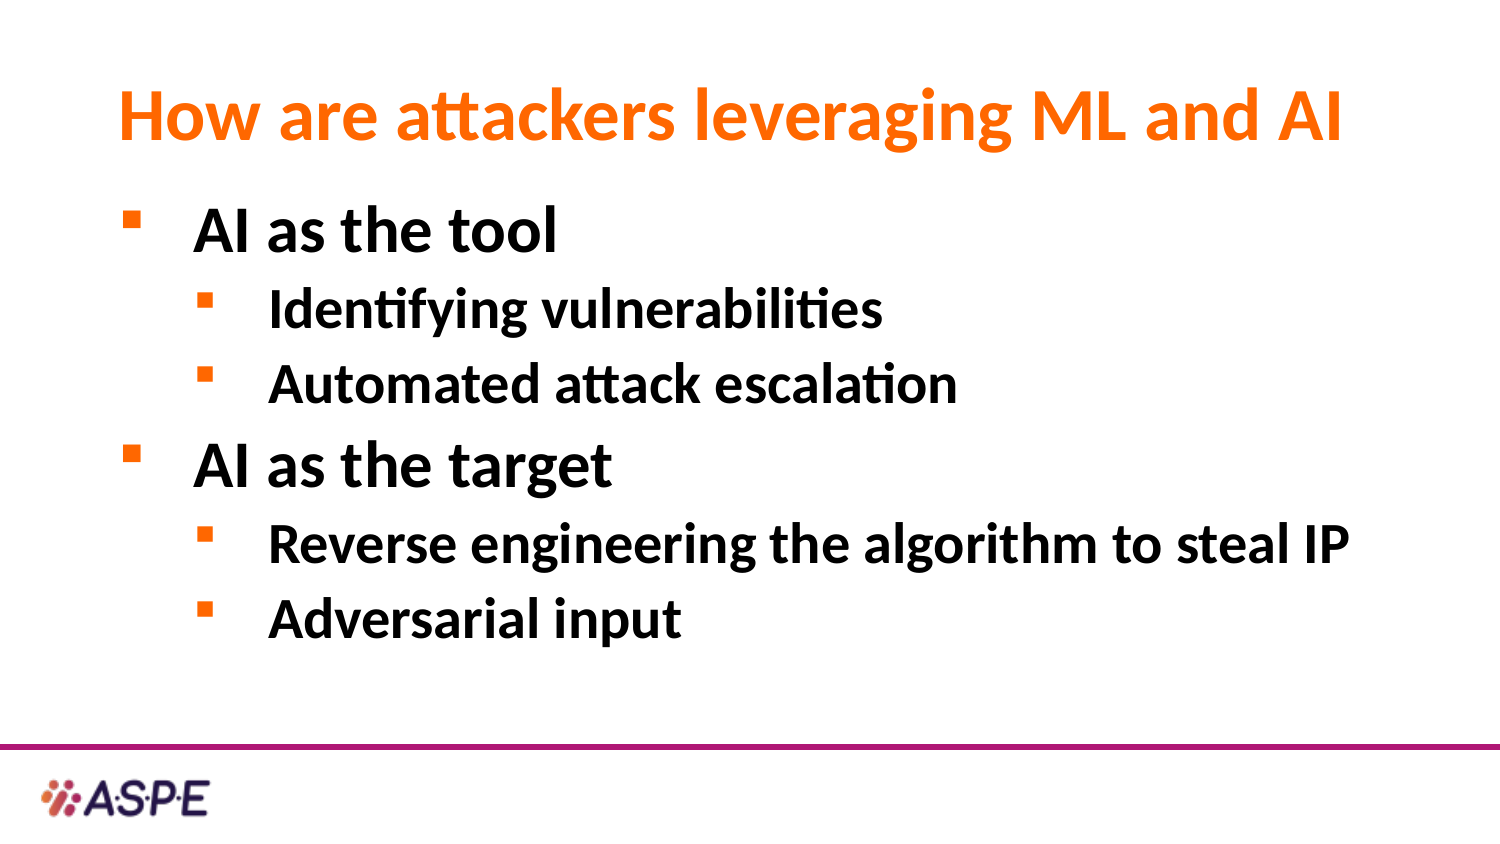

# How are attackers leveraging ML and AI
AI as the tool
Identifying vulnerabilities
Automated attack escalation
AI as the target
Reverse engineering the algorithm to steal IP
Adversarial input